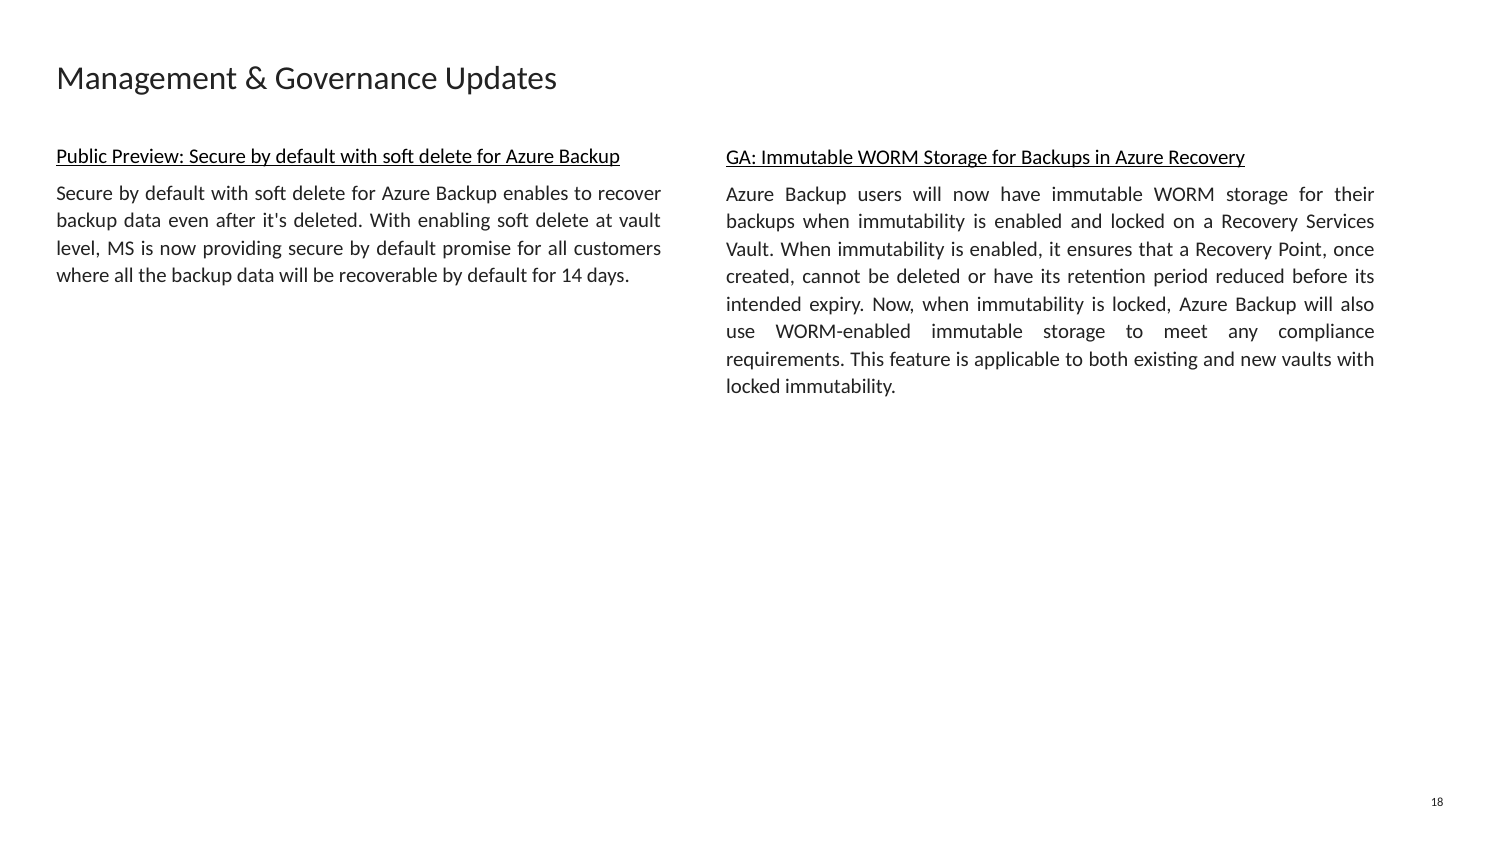

# Management & Governance Updates
Public Preview: Secure by default with soft delete for Azure Backup
Secure by default with soft delete for Azure Backup enables to recover backup data even after it's deleted. With enabling soft delete at vault level, MS is now providing secure by default promise for all customers where all the backup data will be recoverable by default for 14 days.
GA: Immutable WORM Storage for Backups in Azure Recovery
Azure Backup users will now have immutable WORM storage for their backups when immutability is enabled and locked on a Recovery Services Vault. When immutability is enabled, it ensures that a Recovery Point, once created, cannot be deleted or have its retention period reduced before its intended expiry. Now, when immutability is locked, Azure Backup will also use WORM-enabled immutable storage to meet any compliance requirements. This feature is applicable to both existing and new vaults with locked immutability.